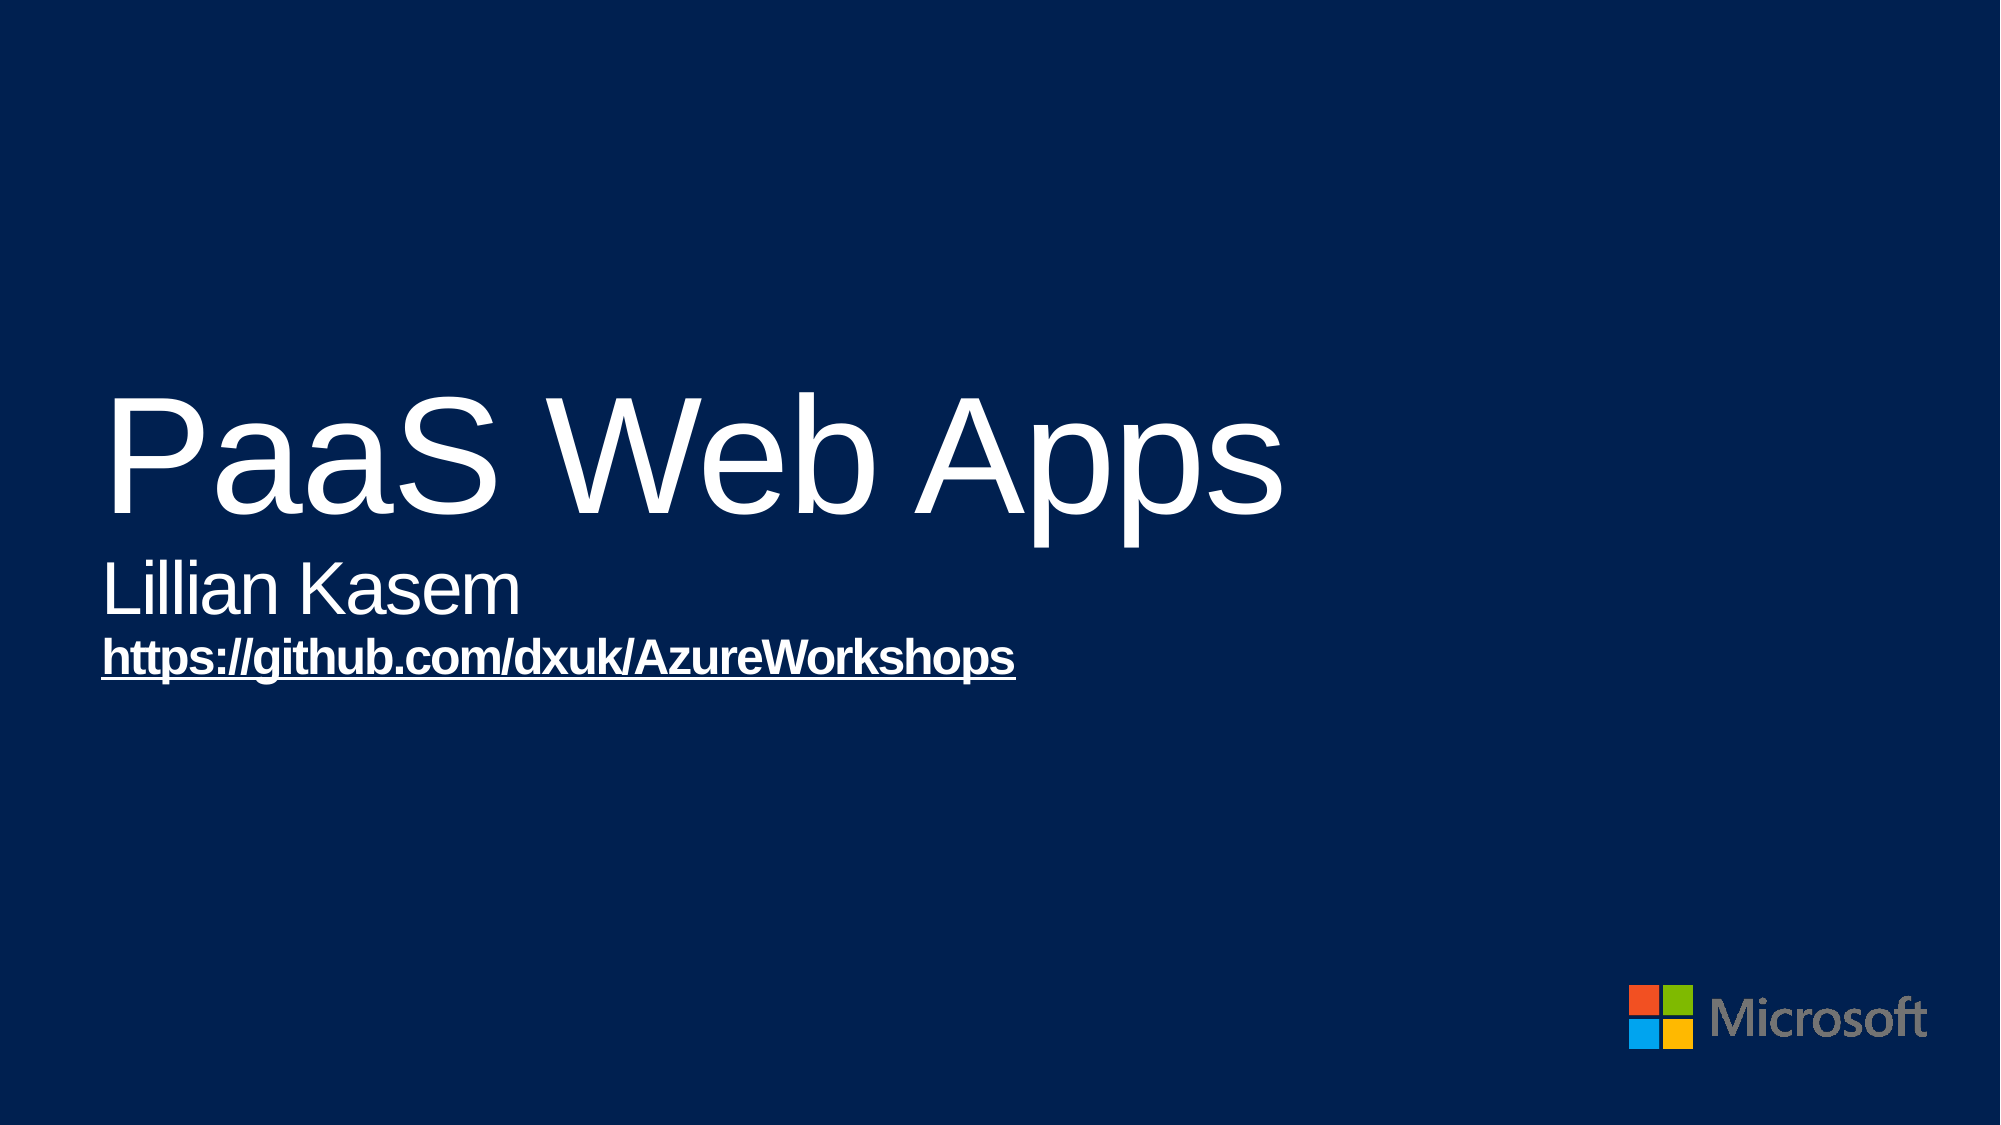

# PaaS Web Apps Lillian Kasem https://github.com/dxuk/AzureWorkshops